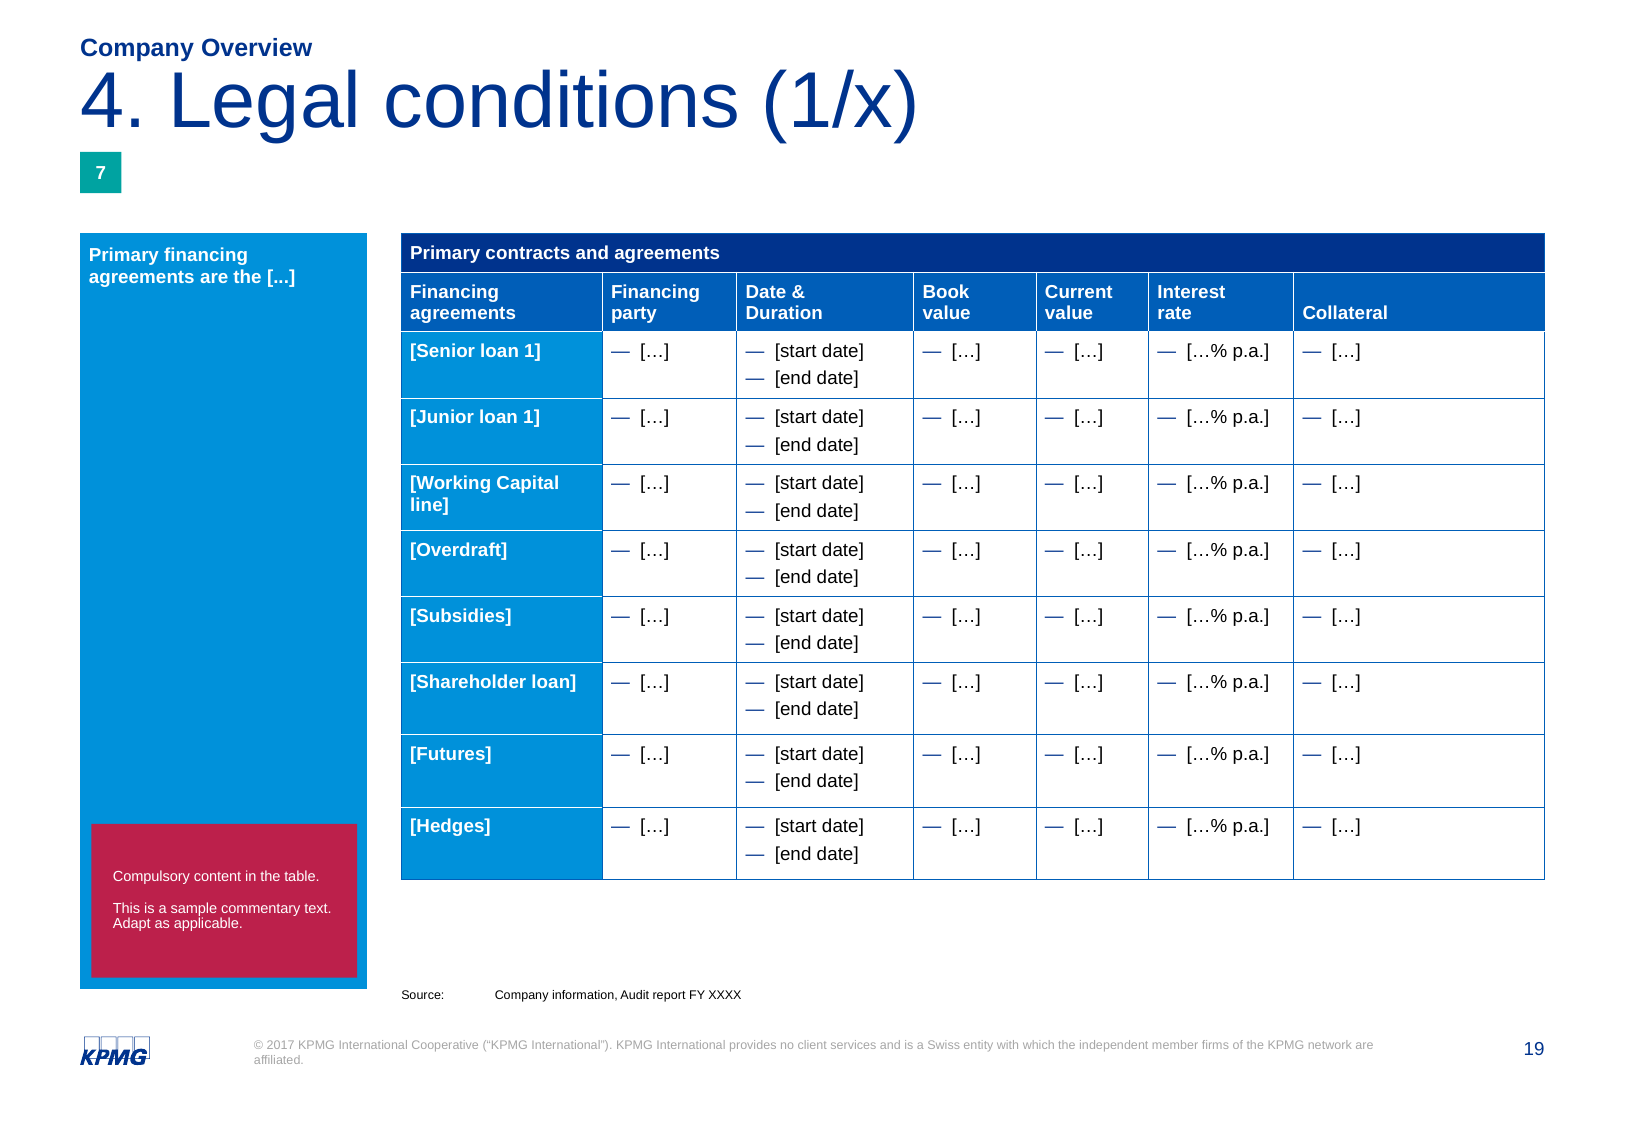

Company Overview
# 4. Legal conditions (1/x)
7
Primary financing agreements are the [...]

| Primary contracts and agreements |  |  |  |  |  |  |
| --- | --- | --- | --- | --- | --- | --- |
| Financing agreements | Financing party | Date & Duration | Book value | Current value | Interest rate | Collateral |
| [Senior loan 1] | […] | [start date] [end date] | […] | […] | […% p.a.] | […] |
| [Junior loan 1] | […] | [start date] [end date] | […] | […] | […% p.a.] | […] |
| [Working Capital line] | […] | [start date] [end date] | […] | […] | […% p.a.] | […] |
| [Overdraft] | […] | [start date] [end date] | […] | […] | […% p.a.] | […] |
| [Subsidies] | […] | [start date] [end date] | […] | […] | […% p.a.] | […] |
| [Shareholder loan] | […] | [start date] [end date] | […] | […] | […% p.a.] | […] |
| [Futures] | […] | [start date] [end date] | […] | […] | […% p.a.] | […] |
| [Hedges] | […] | [start date] [end date] | […] | […] | […% p.a.] | […] |
Compulsory content in the table.

This is a sample commentary text.
Adapt as applicable.
Source: 	Company information, Audit report FY XXXX